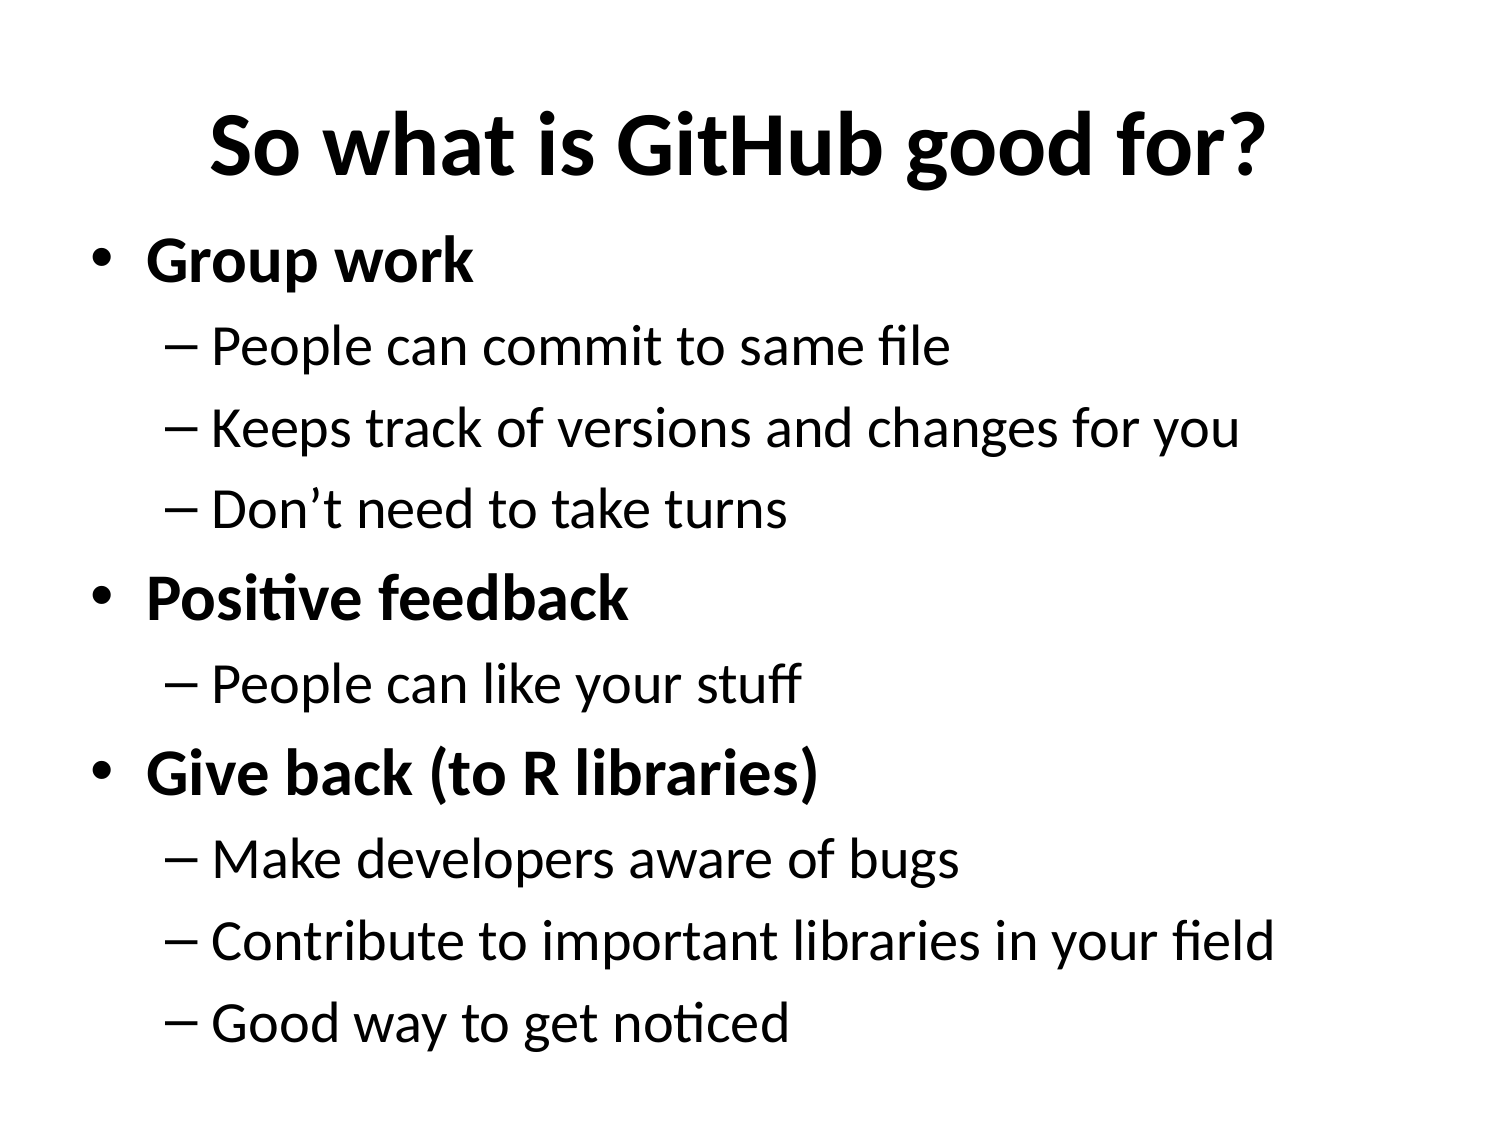

# So what is GitHub good for?
Group work
People can commit to same file
Keeps track of versions and changes for you
Don’t need to take turns
Positive feedback
People can like your stuff
Give back (to R libraries)
Make developers aware of bugs
Contribute to important libraries in your field
Good way to get noticed